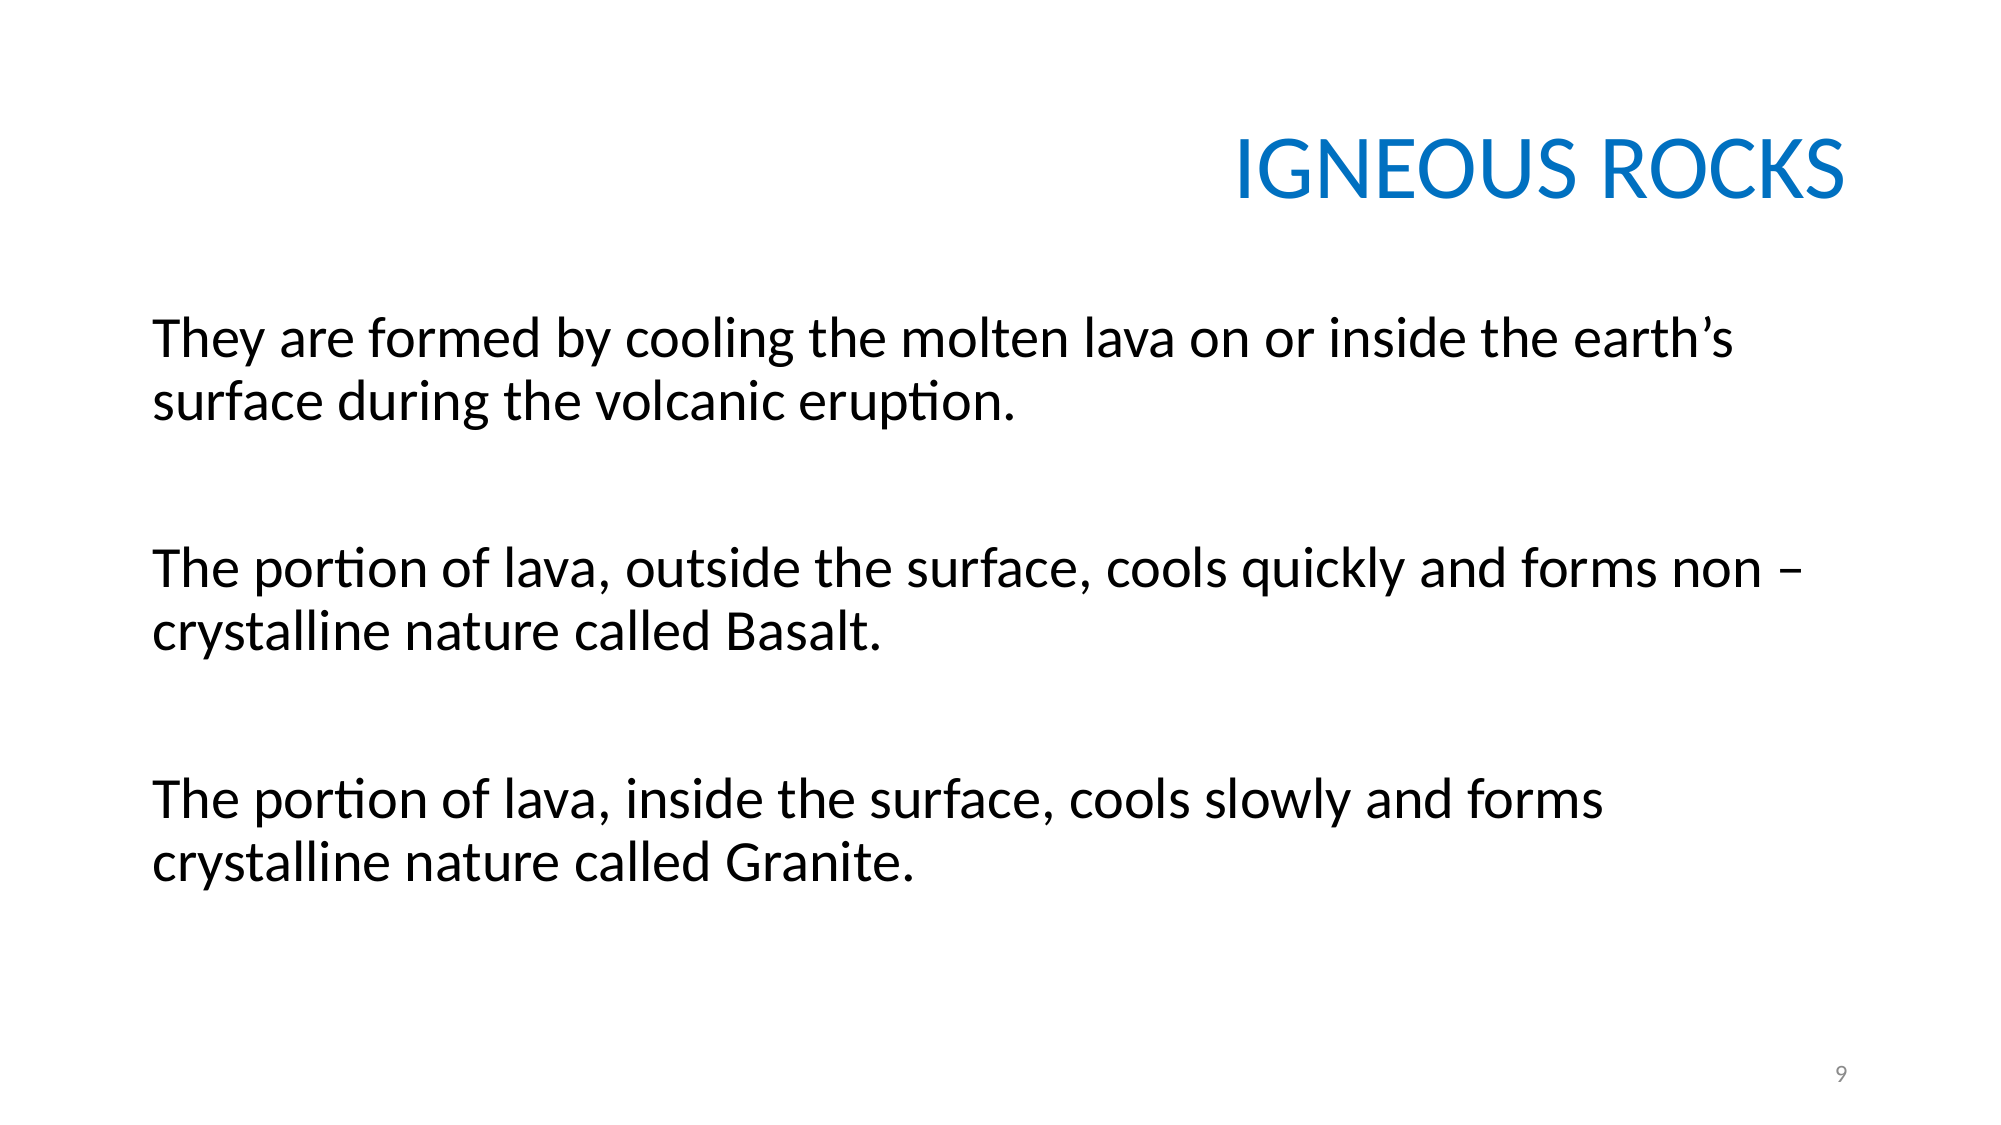

# IGNEOUS ROCKS
They are formed by cooling the molten lava on or inside the earth’s surface during the volcanic eruption.

The portion of lava, outside the surface, cools quickly and forms non – crystalline nature called Basalt.

The portion of lava, inside the surface, cools slowly and forms crystalline nature called Granite.

9